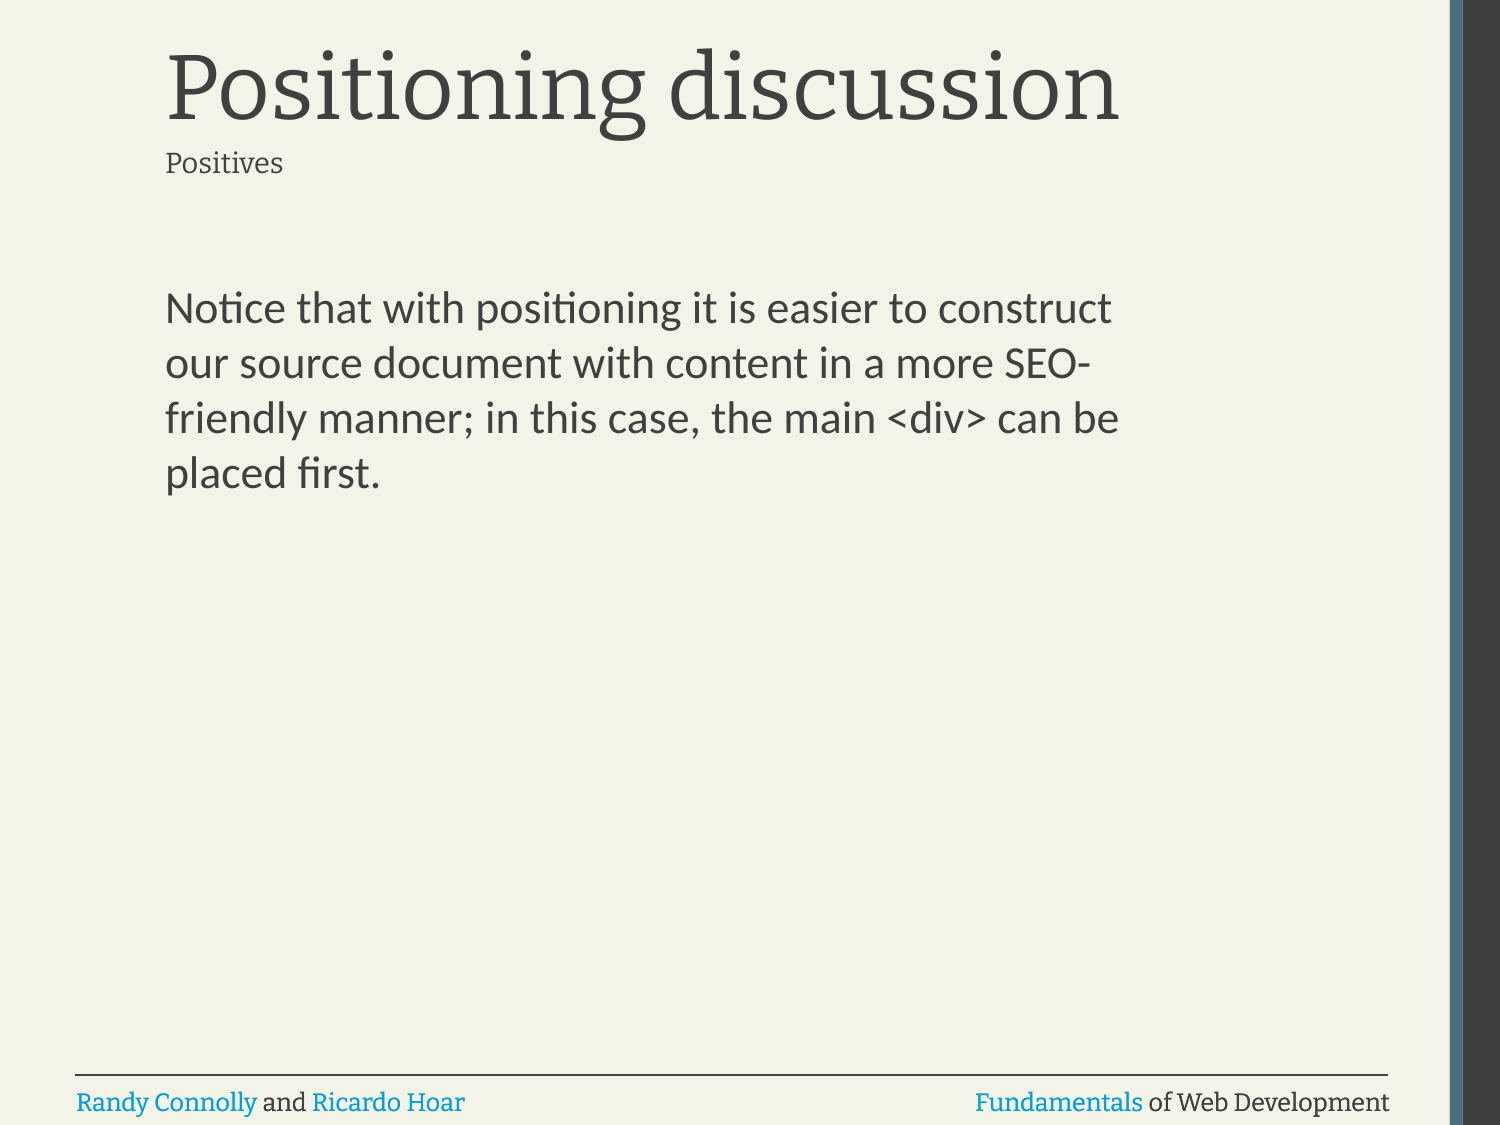

# Positioning discussion
Positives
Notice that with positioning it is easier to construct our source document with content in a more SEO-friendly manner; in this case, the main <div> can be placed first.